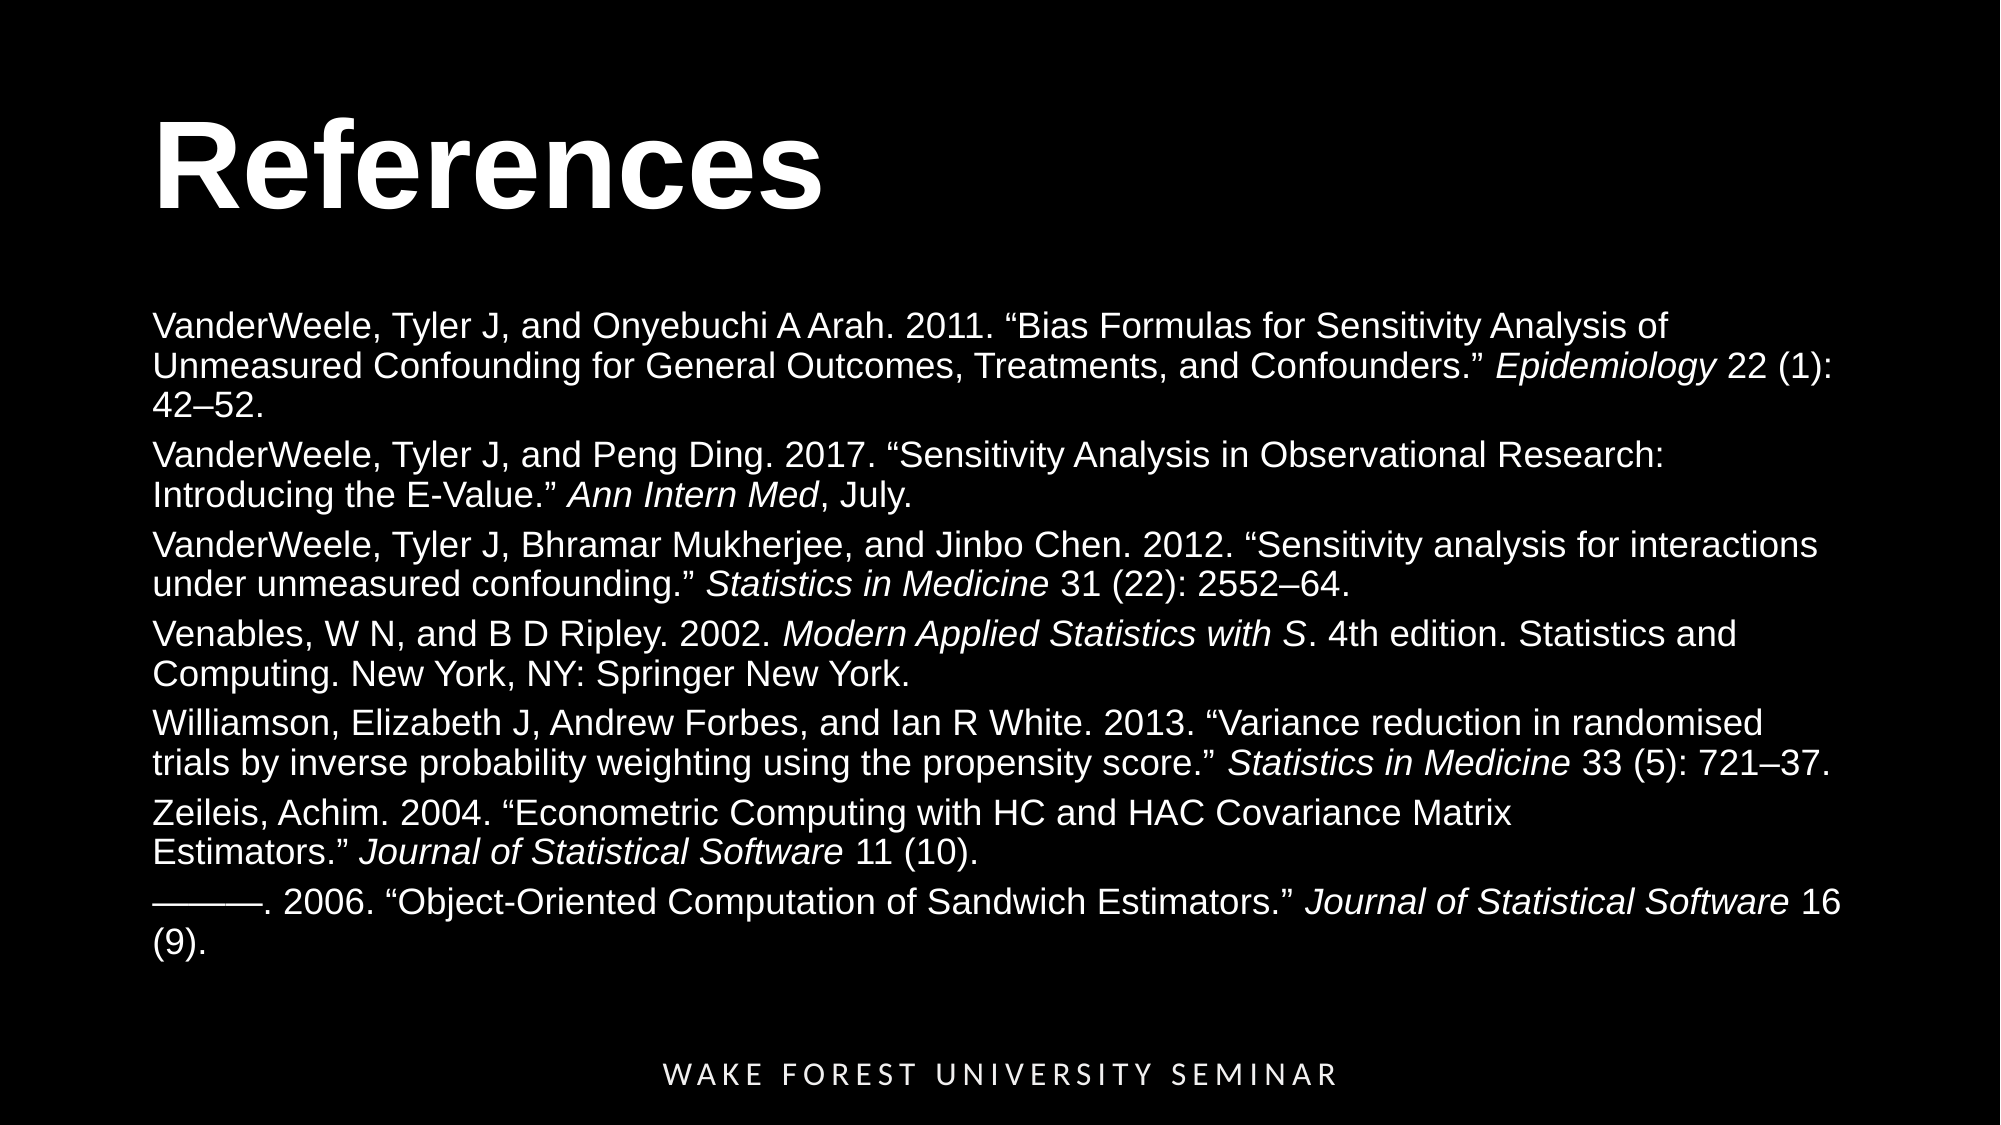

# References
VanderWeele, Tyler J, and Onyebuchi A Arah. 2011. “Bias Formulas for Sensitivity Analysis of Unmeasured Confounding for General Outcomes, Treatments, and Confounders.” Epidemiology 22 (1): 42–52.
VanderWeele, Tyler J, and Peng Ding. 2017. “Sensitivity Analysis in Observational Research: Introducing the E-Value.” Ann Intern Med, July.
VanderWeele, Tyler J, Bhramar Mukherjee, and Jinbo Chen. 2012. “Sensitivity analysis for interactions under unmeasured confounding.” Statistics in Medicine 31 (22): 2552–64.
Venables, W N, and B D Ripley. 2002. Modern Applied Statistics with S. 4th edition. Statistics and Computing. New York, NY: Springer New York.
Williamson, Elizabeth J, Andrew Forbes, and Ian R White. 2013. “Variance reduction in randomised trials by inverse probability weighting using the propensity score.” Statistics in Medicine 33 (5): 721–37.
Zeileis, Achim. 2004. “Econometric Computing with HC and HAC Covariance Matrix Estimators.” Journal of Statistical Software 11 (10).
———. 2006. “Object-Oriented Computation of Sandwich Estimators.” Journal of Statistical Software 16 (9).